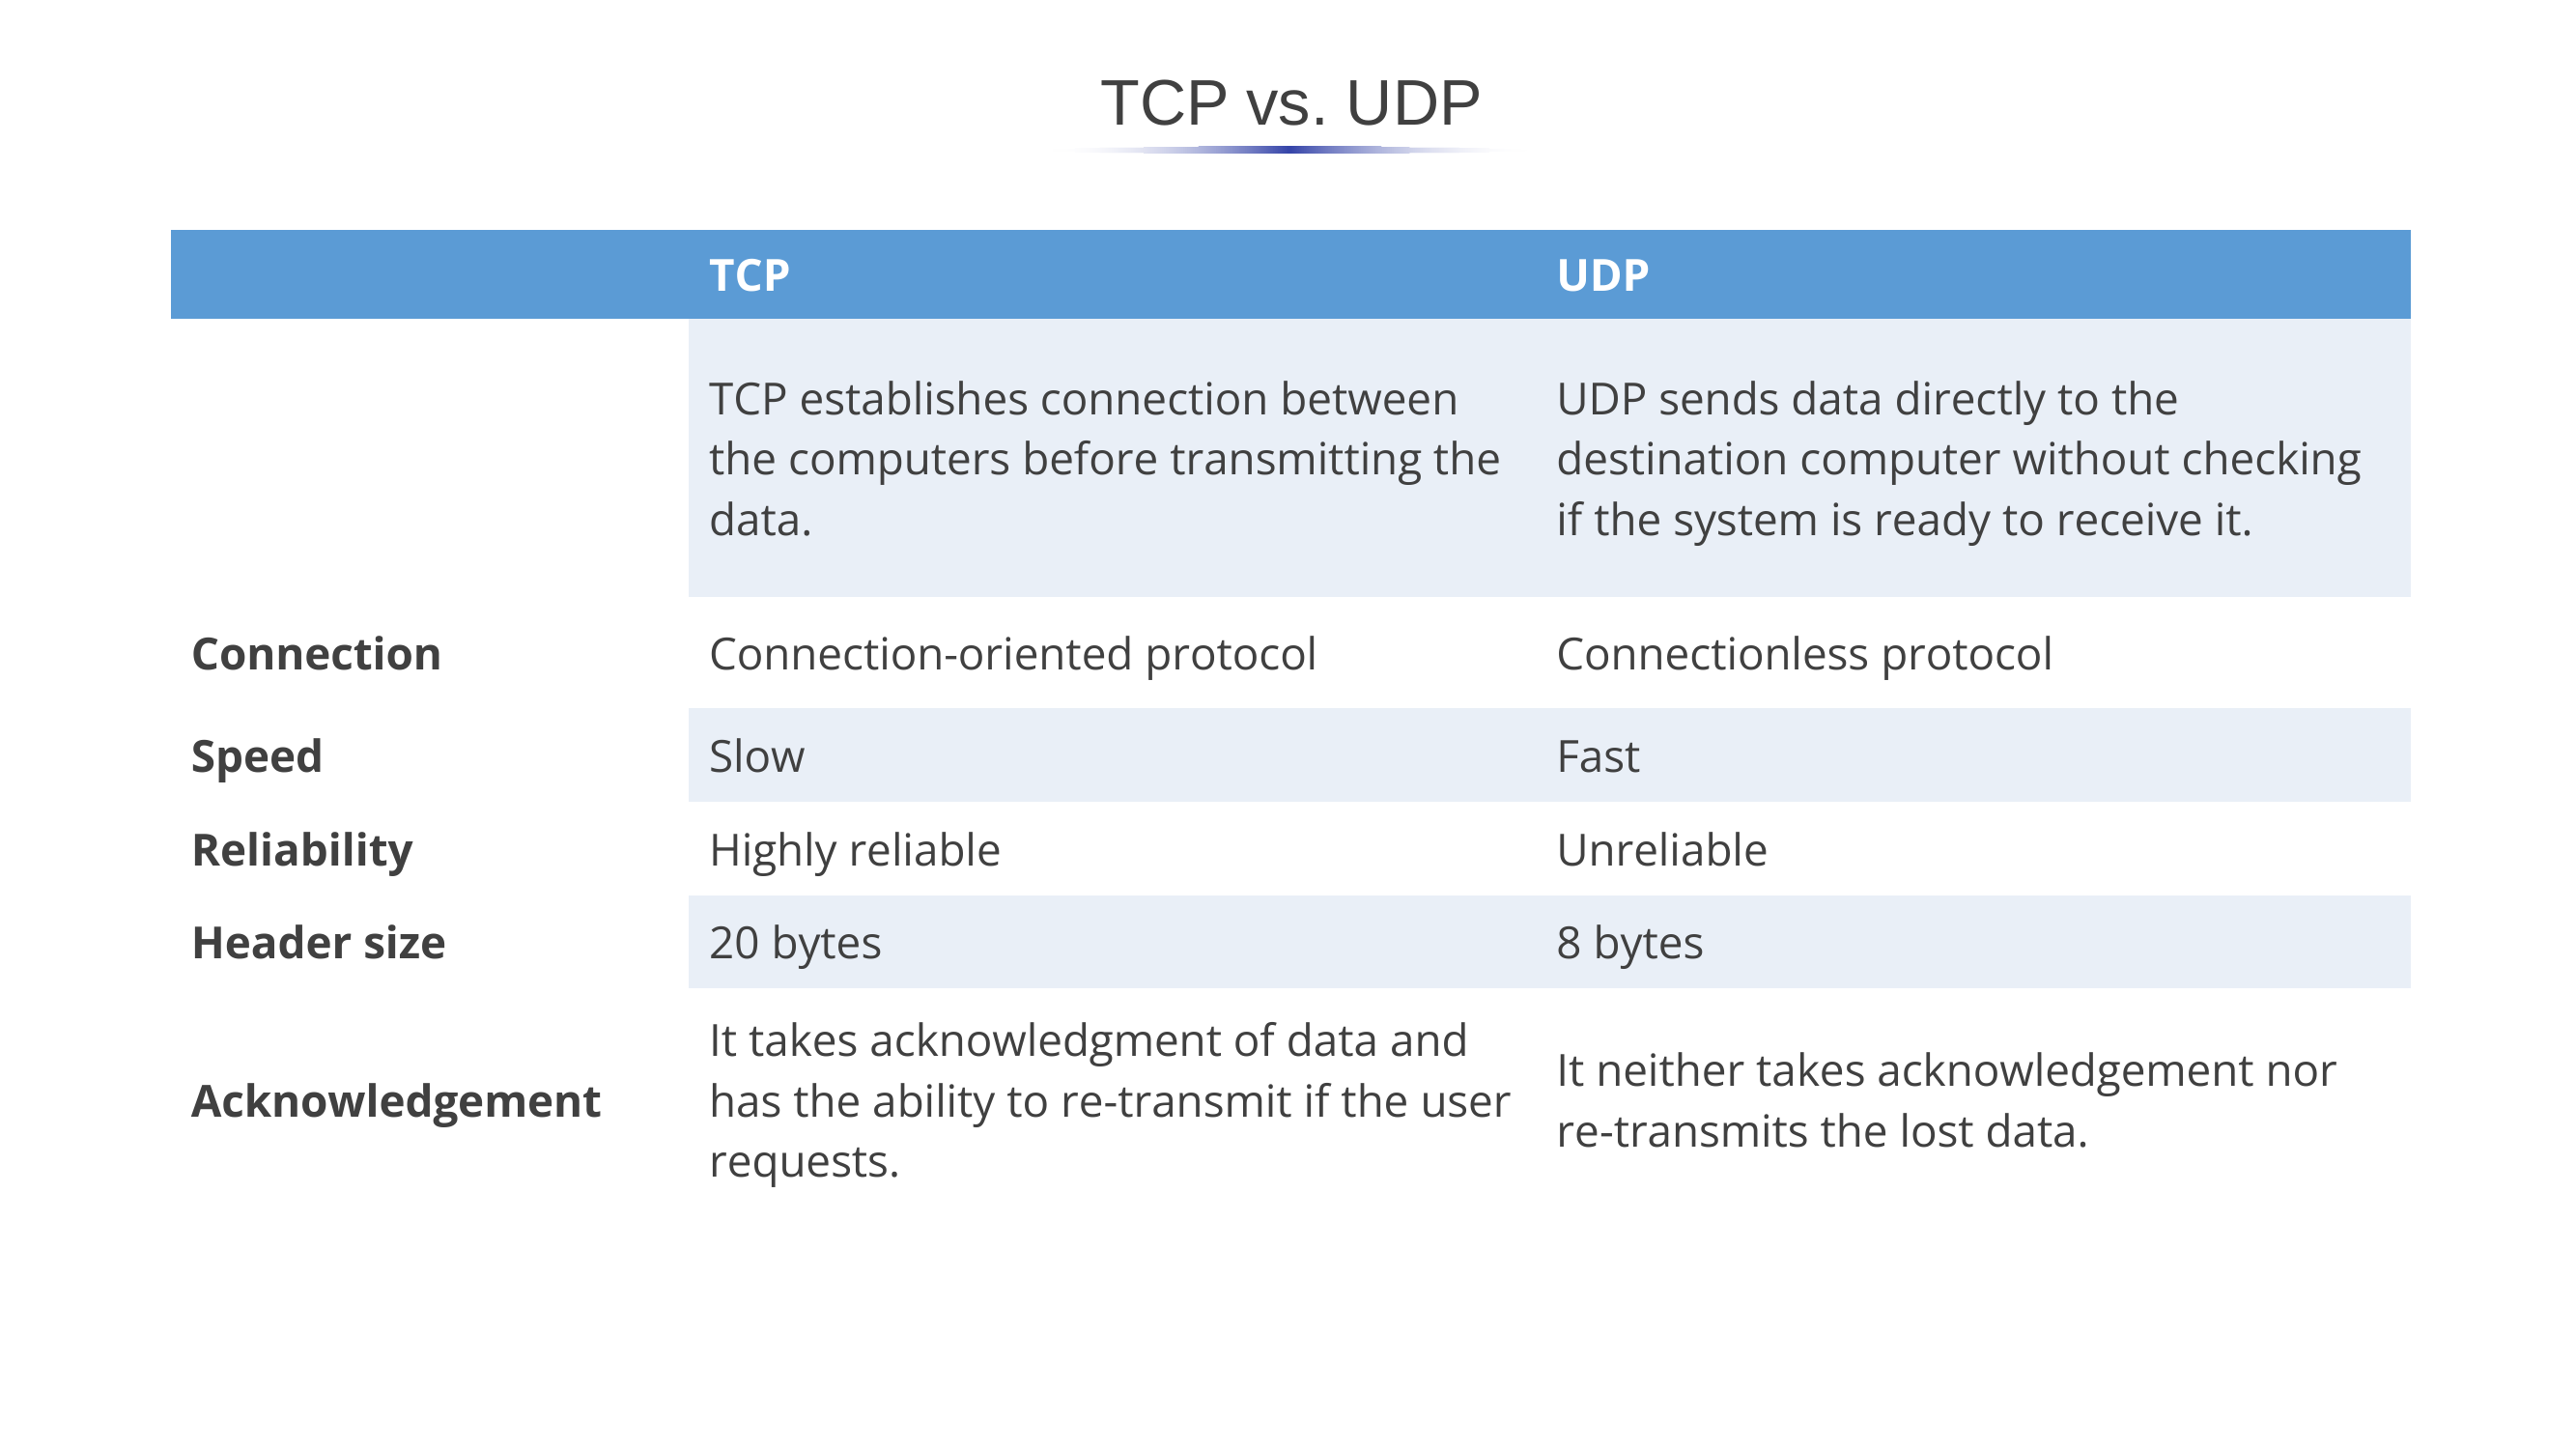

TCP vs. UDP

|  | TCP | UDP |
| --- | --- | --- |
|  | TCP establishes connection between the computers before transmitting the data. | UDP sends data directly to the destination computer without checking if the system is ready to receive it. |
| Connection | Connection-oriented protocol | Connectionless protocol |
| Speed | Slow | Fast |
| Reliability | Highly reliable | Unreliable |
| Header size | 20 bytes | 8 bytes |
| Acknowledgement | It takes acknowledgment of data and has the ability to re-transmit if the user requests. | It neither takes acknowledgement nor re-transmits the lost data. |